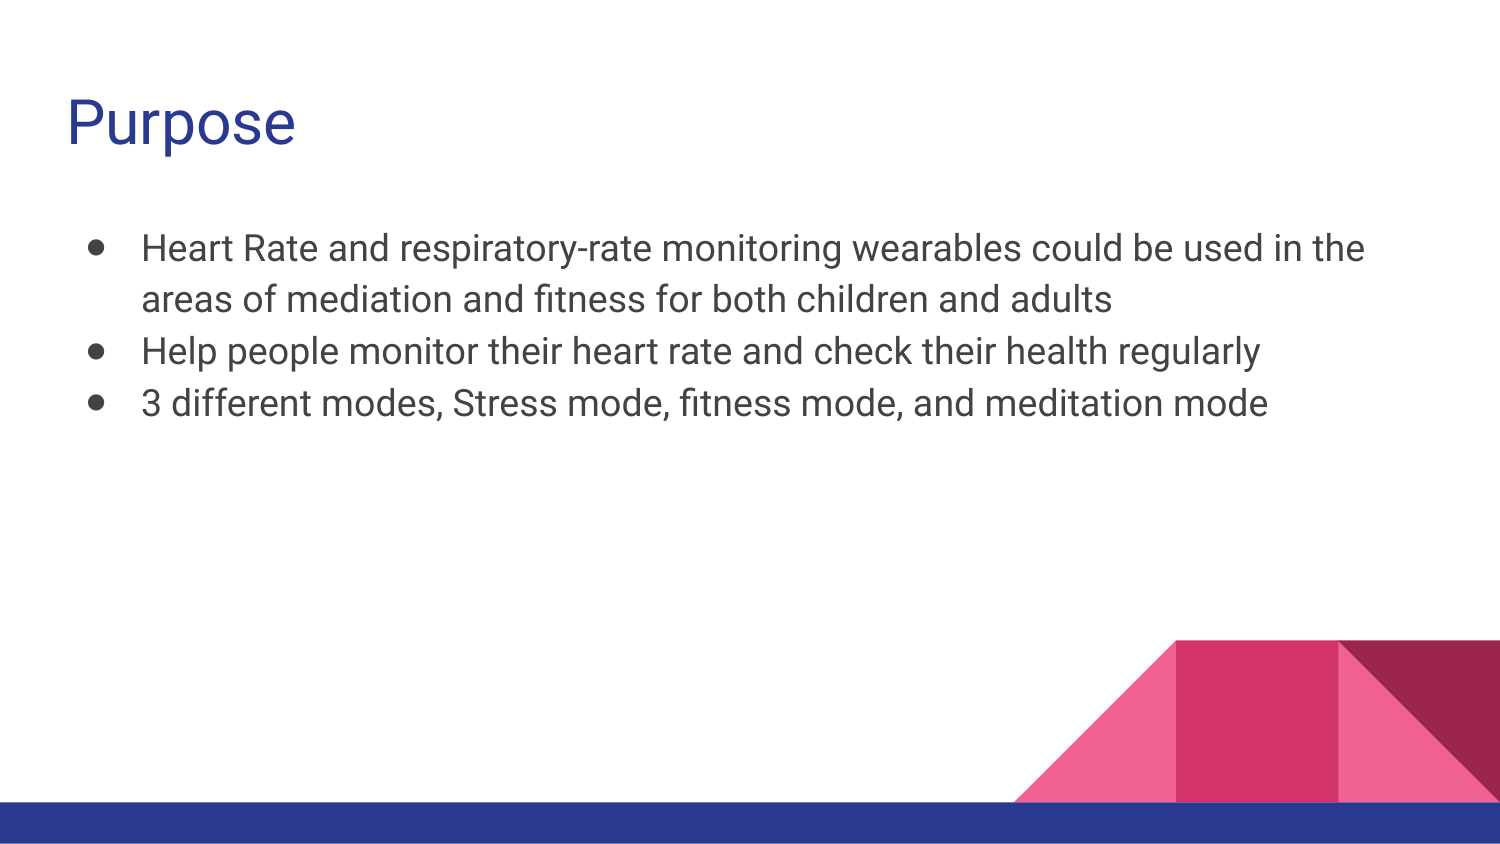

# Purpose
Heart Rate and respiratory-rate monitoring wearables could be used in the areas of mediation and fitness for both children and adults
Help people monitor their heart rate and check their health regularly
3 different modes, Stress mode, fitness mode, and meditation mode